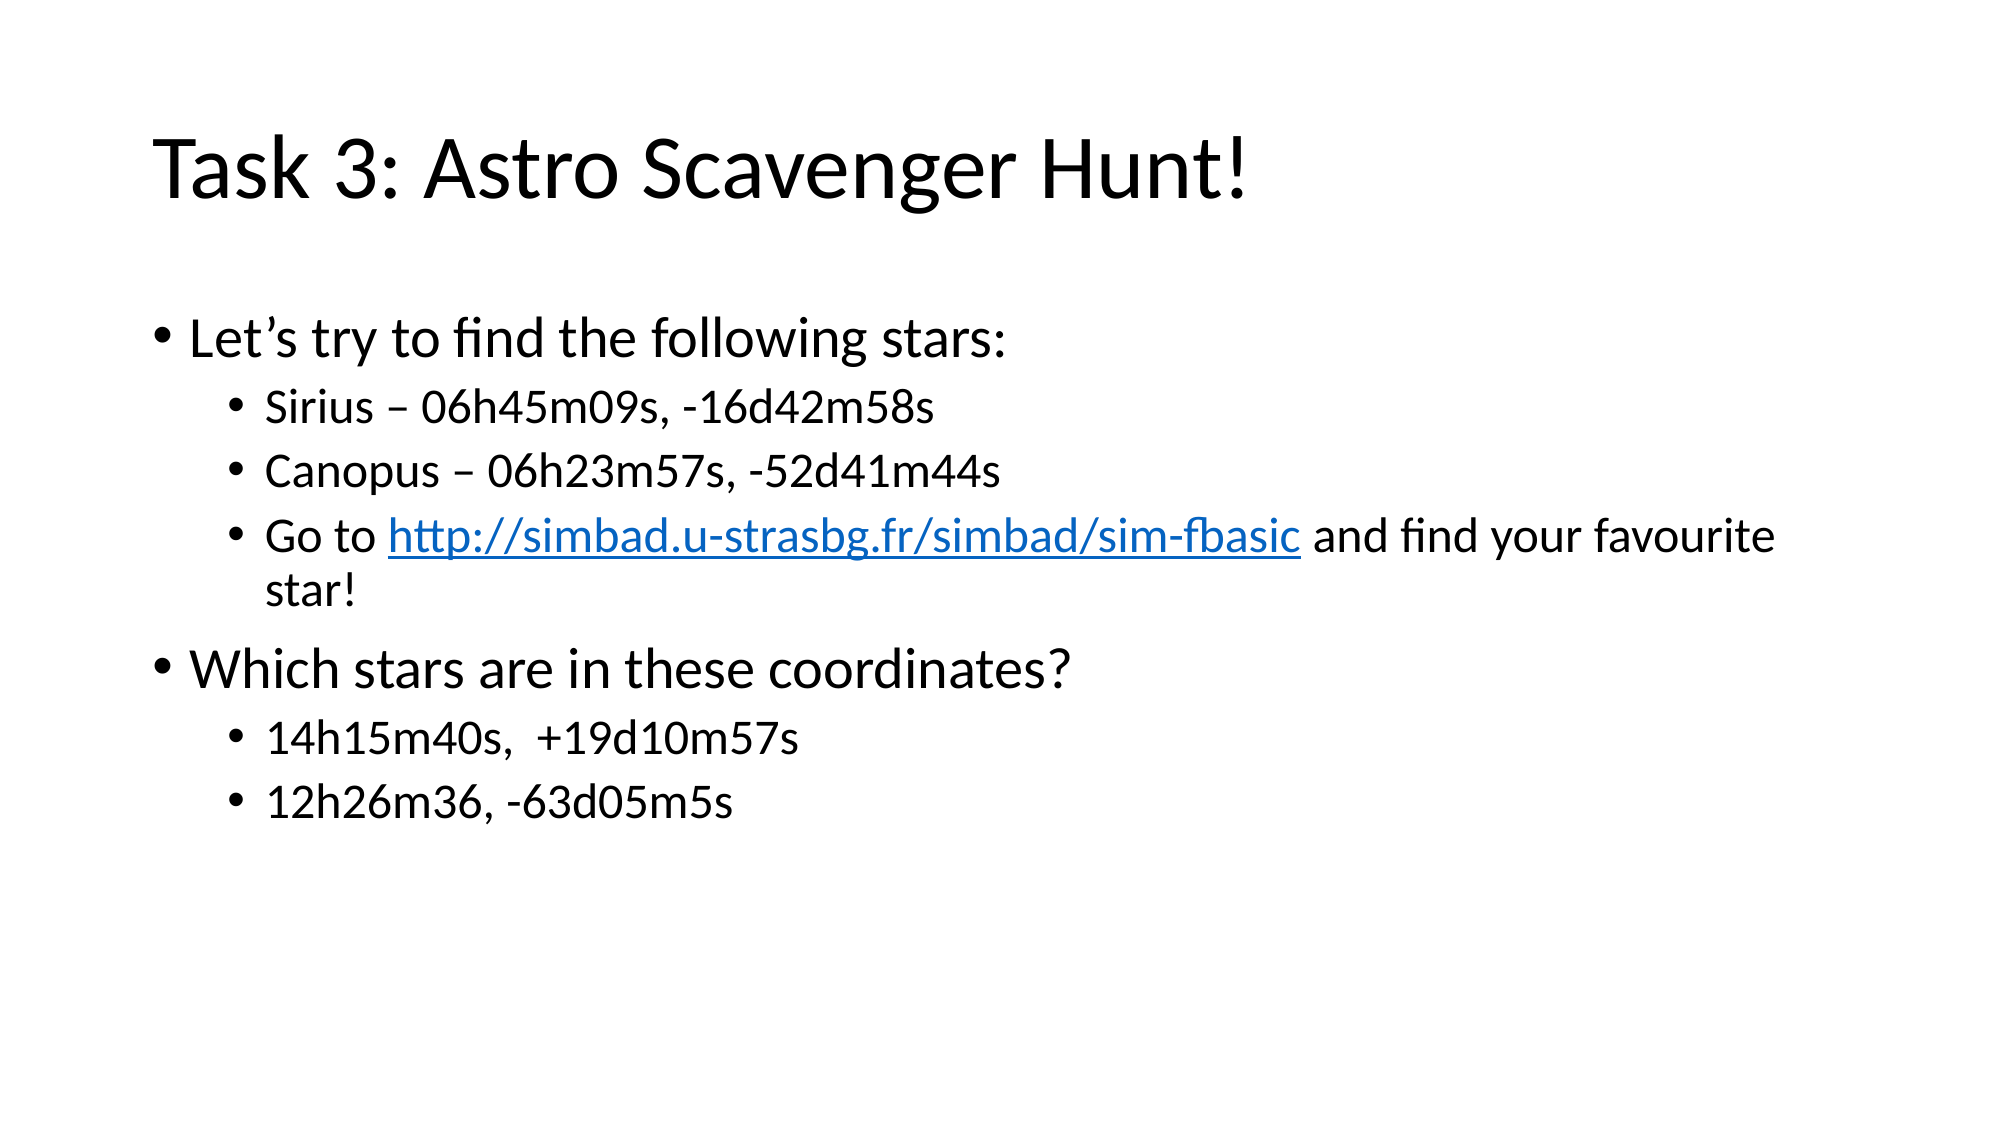

# Task 3: Astro Scavenger Hunt!
Let’s try to find the following stars:
Sirius – 06h45m09s, -16d42m58s
Canopus – 06h23m57s, -52d41m44s
Go to http://simbad.u-strasbg.fr/simbad/sim-fbasic and find your favourite star!
Which stars are in these coordinates?
14h15m40s,  +19d10m57s
12h26m36, -63d05m5s